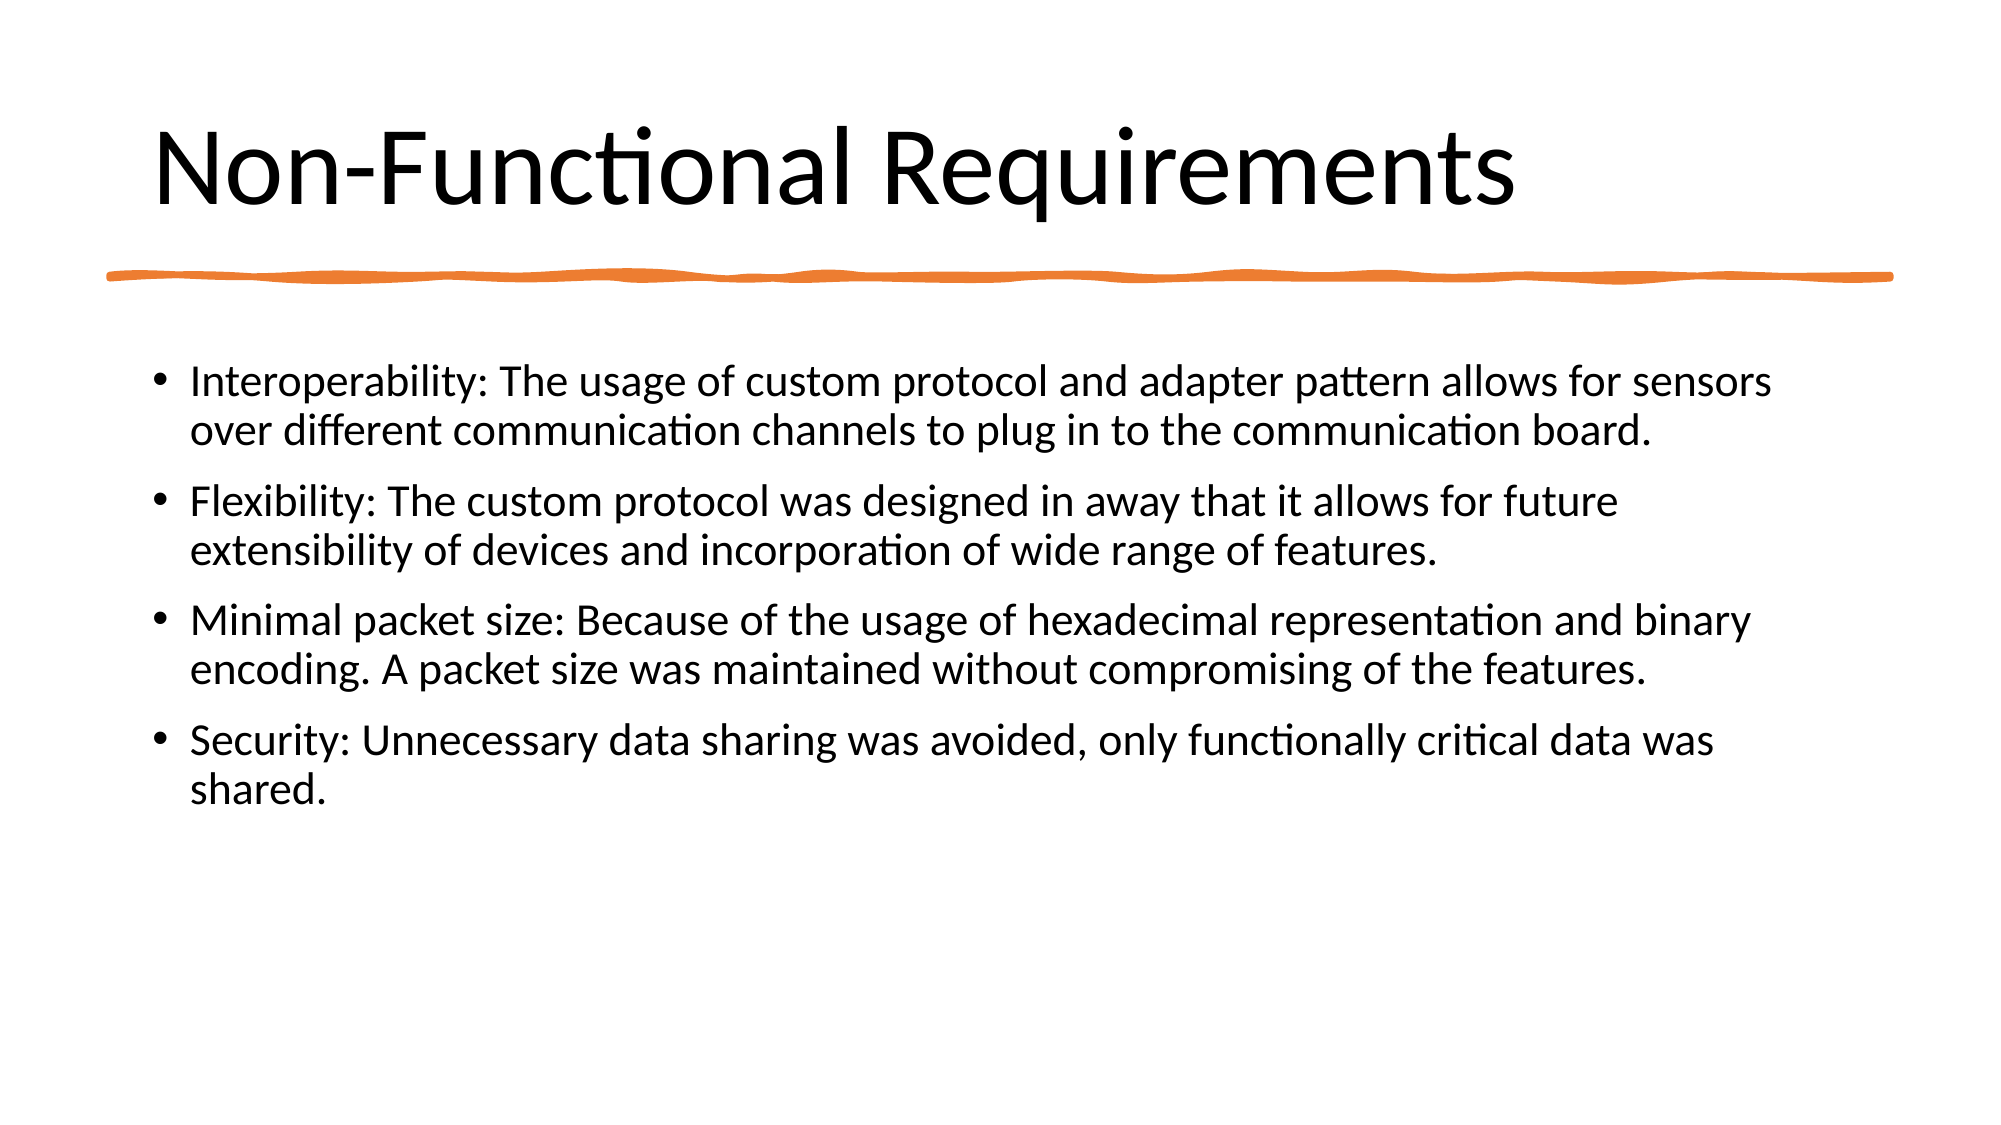

# Non-Functional Requirements

Interoperability: The usage of custom protocol and adapter pattern allows for sensors over different communication channels to plug in to the communication board.
Flexibility: The custom protocol was designed in away that it allows for future extensibility of devices and incorporation of wide range of features.
Minimal packet size: Because of the usage of hexadecimal representation and binary encoding. A packet size was maintained without compromising of the features.
Security: Unnecessary data sharing was avoided, only functionally critical data was shared.